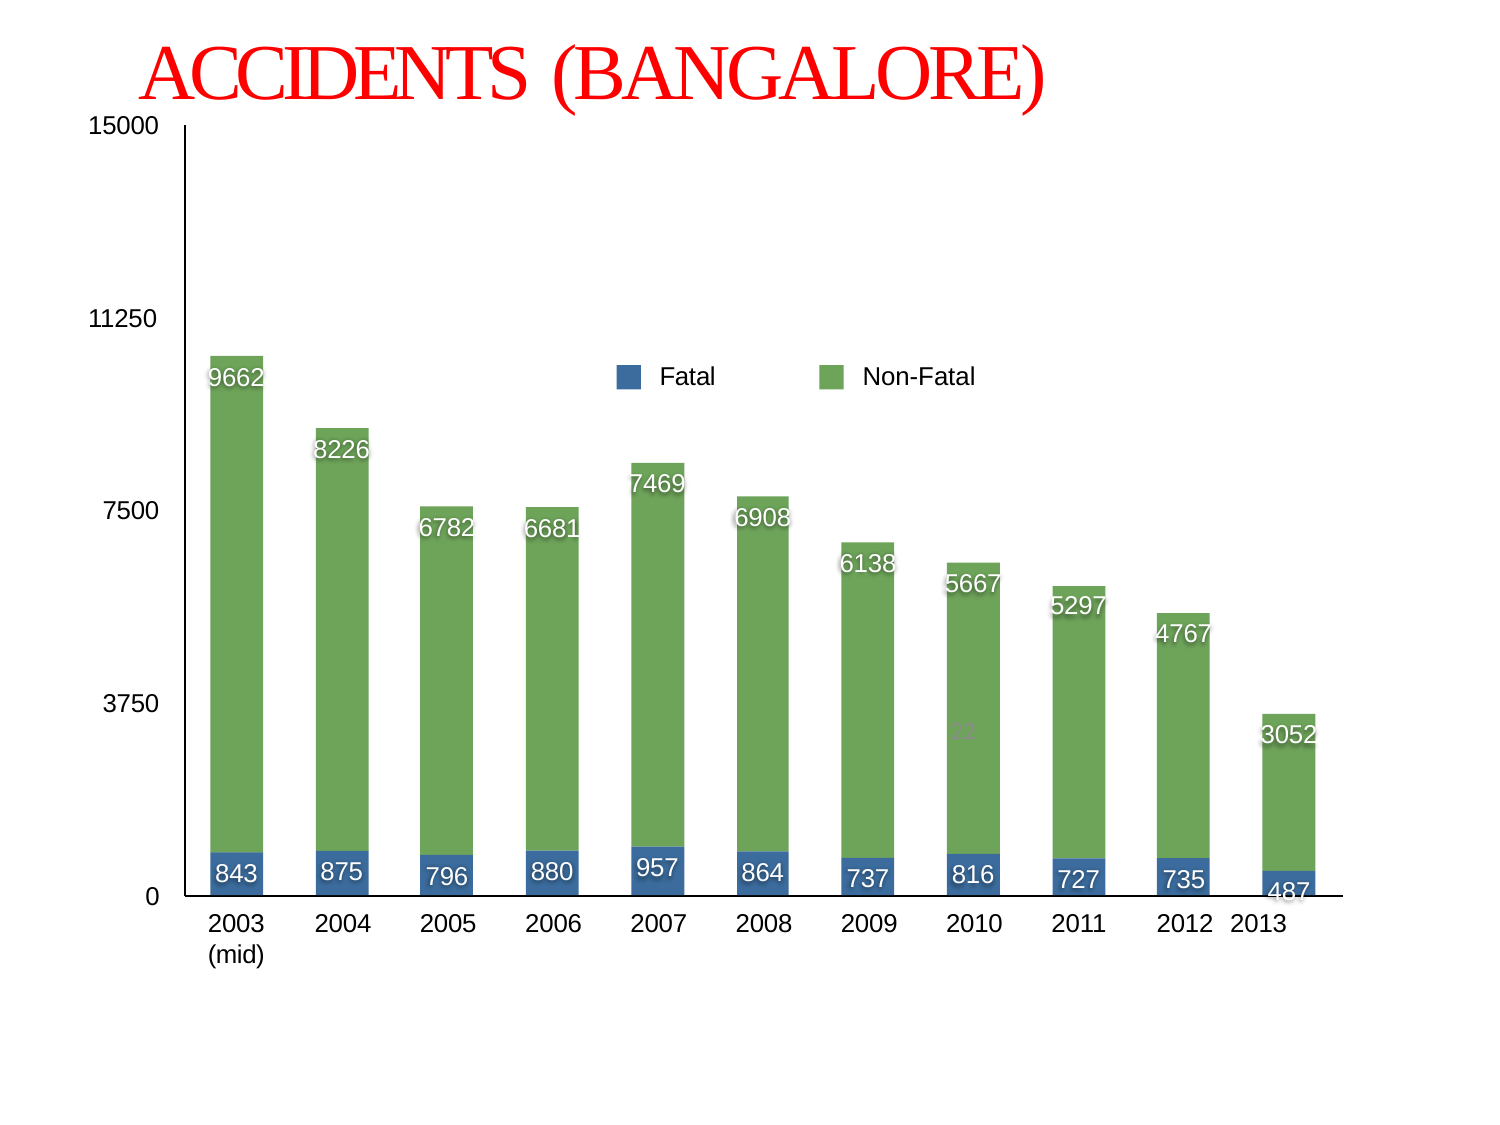

# ACCIDENTS (BANGALORE)
15000

11250

Fatal
Non-Fatal
9662

8226

7469

7500
6908

6782
6681

6138

5667

5297
4767

3750
3052
22
957
880
875
864
843

816
796

737

735
727

487
0

2003	2004	2005	2006	2007	2008	2009	2010	2011	2012	2013 (mid)